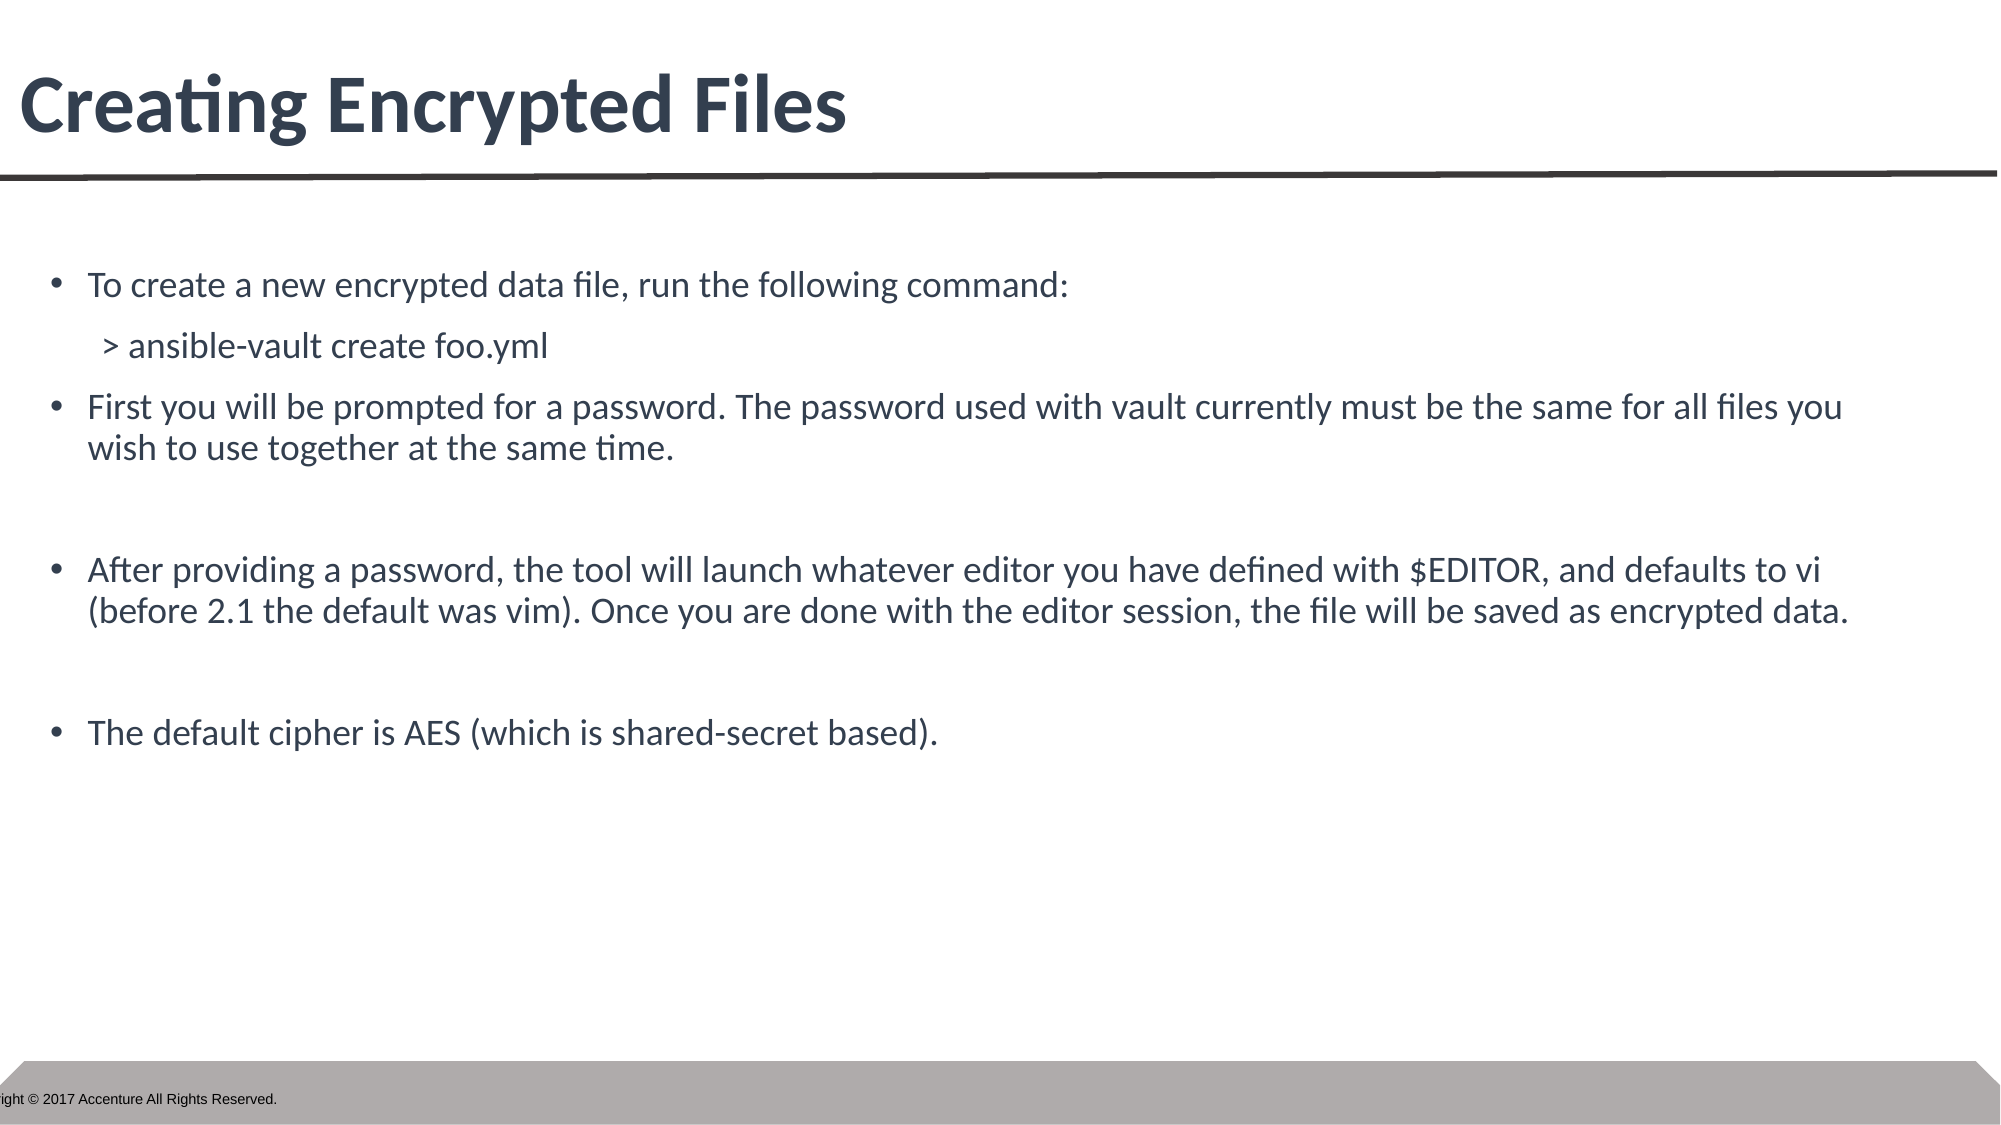

# Creating Encrypted Files

To create a new encrypted data file, run the following command:
      > ansible-vault create foo.yml
First you will be prompted for a password. The password used with vault currently must be the same for all files you wish to use together at the same time.

After providing a password, the tool will launch whatever editor you have defined with $EDITOR, and defaults to vi (before 2.1 the default was vim). Once you are done with the editor session, the file will be saved as encrypted data.

The default cipher is AES (which is shared-secret based).